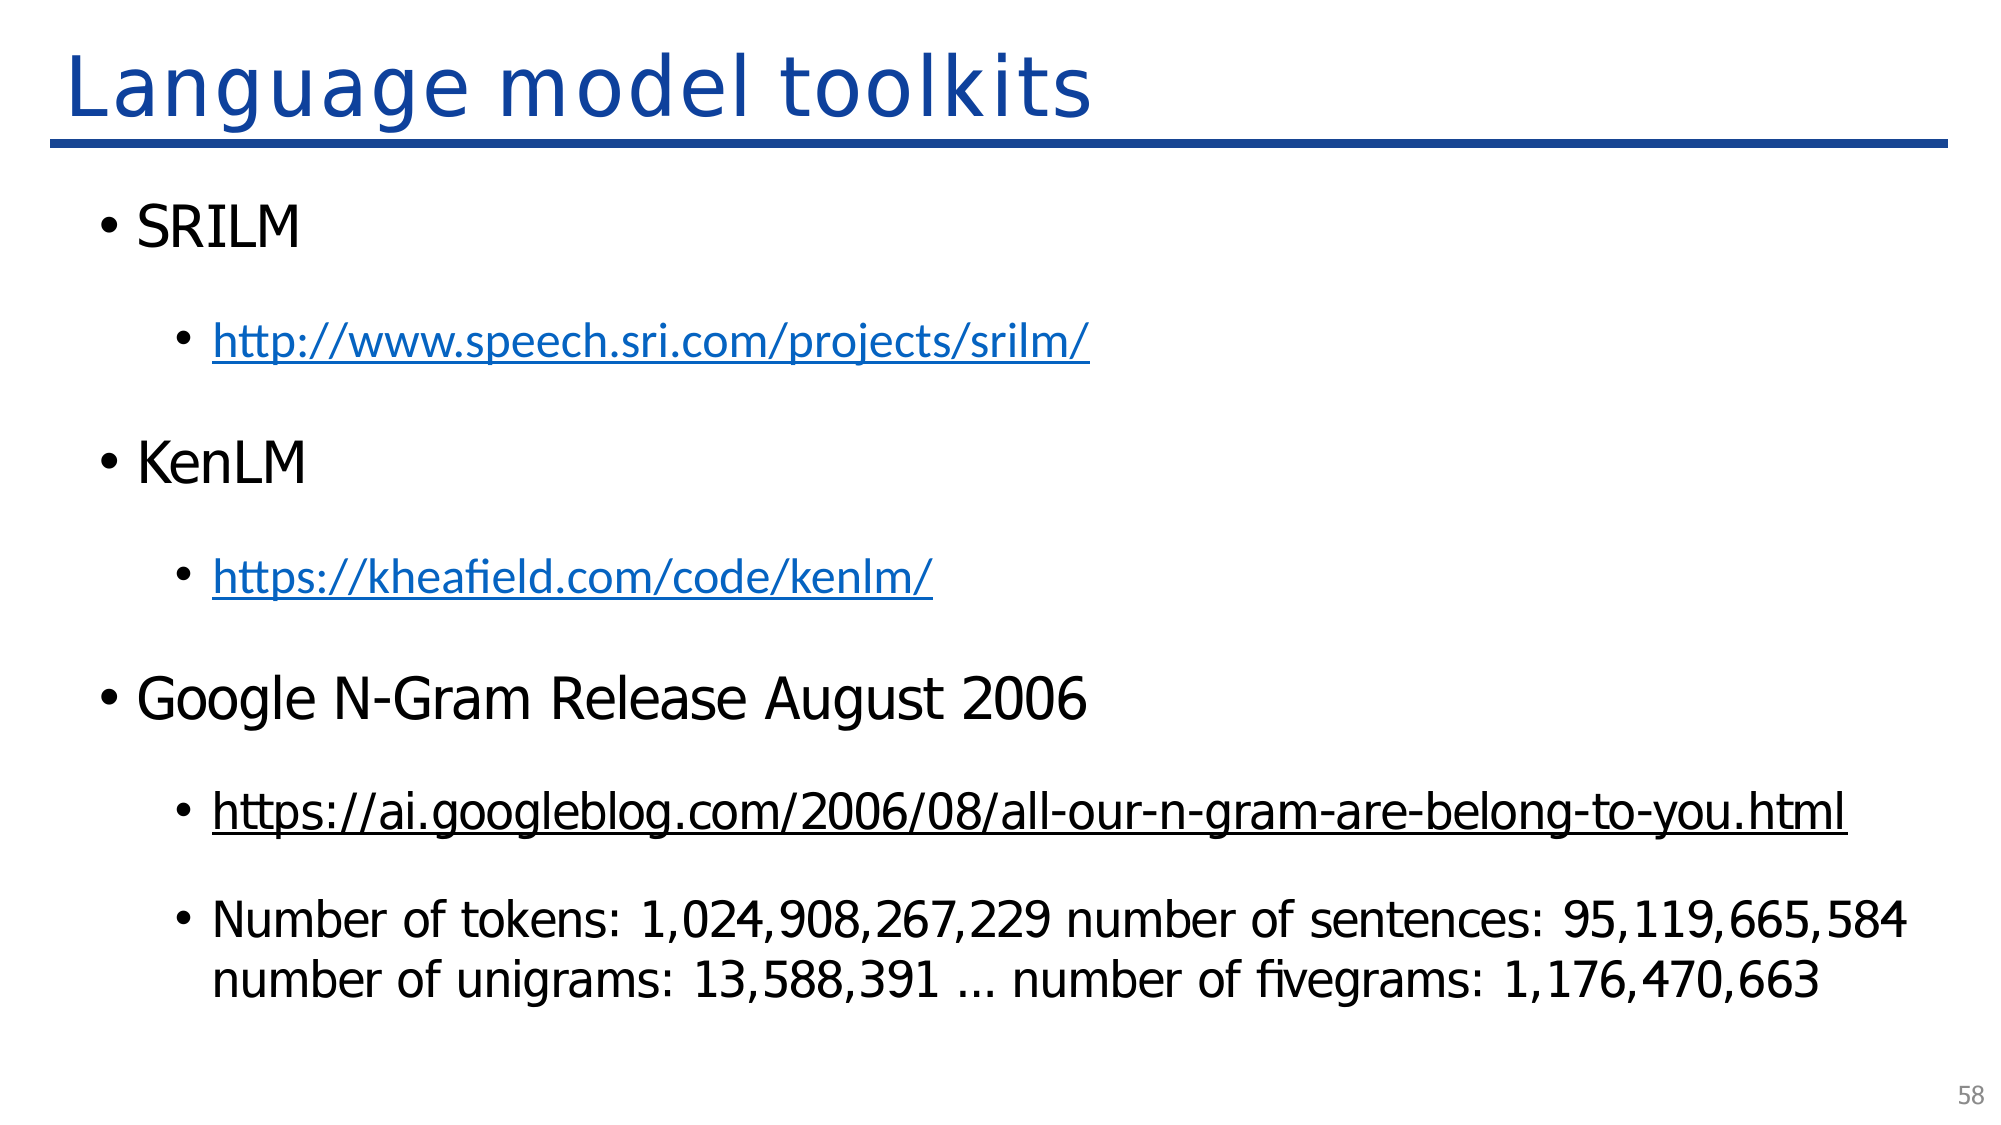

# Language model toolkits
SRILM
http://www.speech.sri.com/projects/srilm/
KenLM
https://kheafield.com/code/kenlm/
Google N-Gram Release August 2006
https://ai.googleblog.com/2006/08/all-our-n-gram-are-belong-to-you.html
Number of tokens: 1,024,908,267,229 number of sentences: 95,119,665,584 number of unigrams: 13,588,391 … number of fivegrams: 1,176,470,663
58